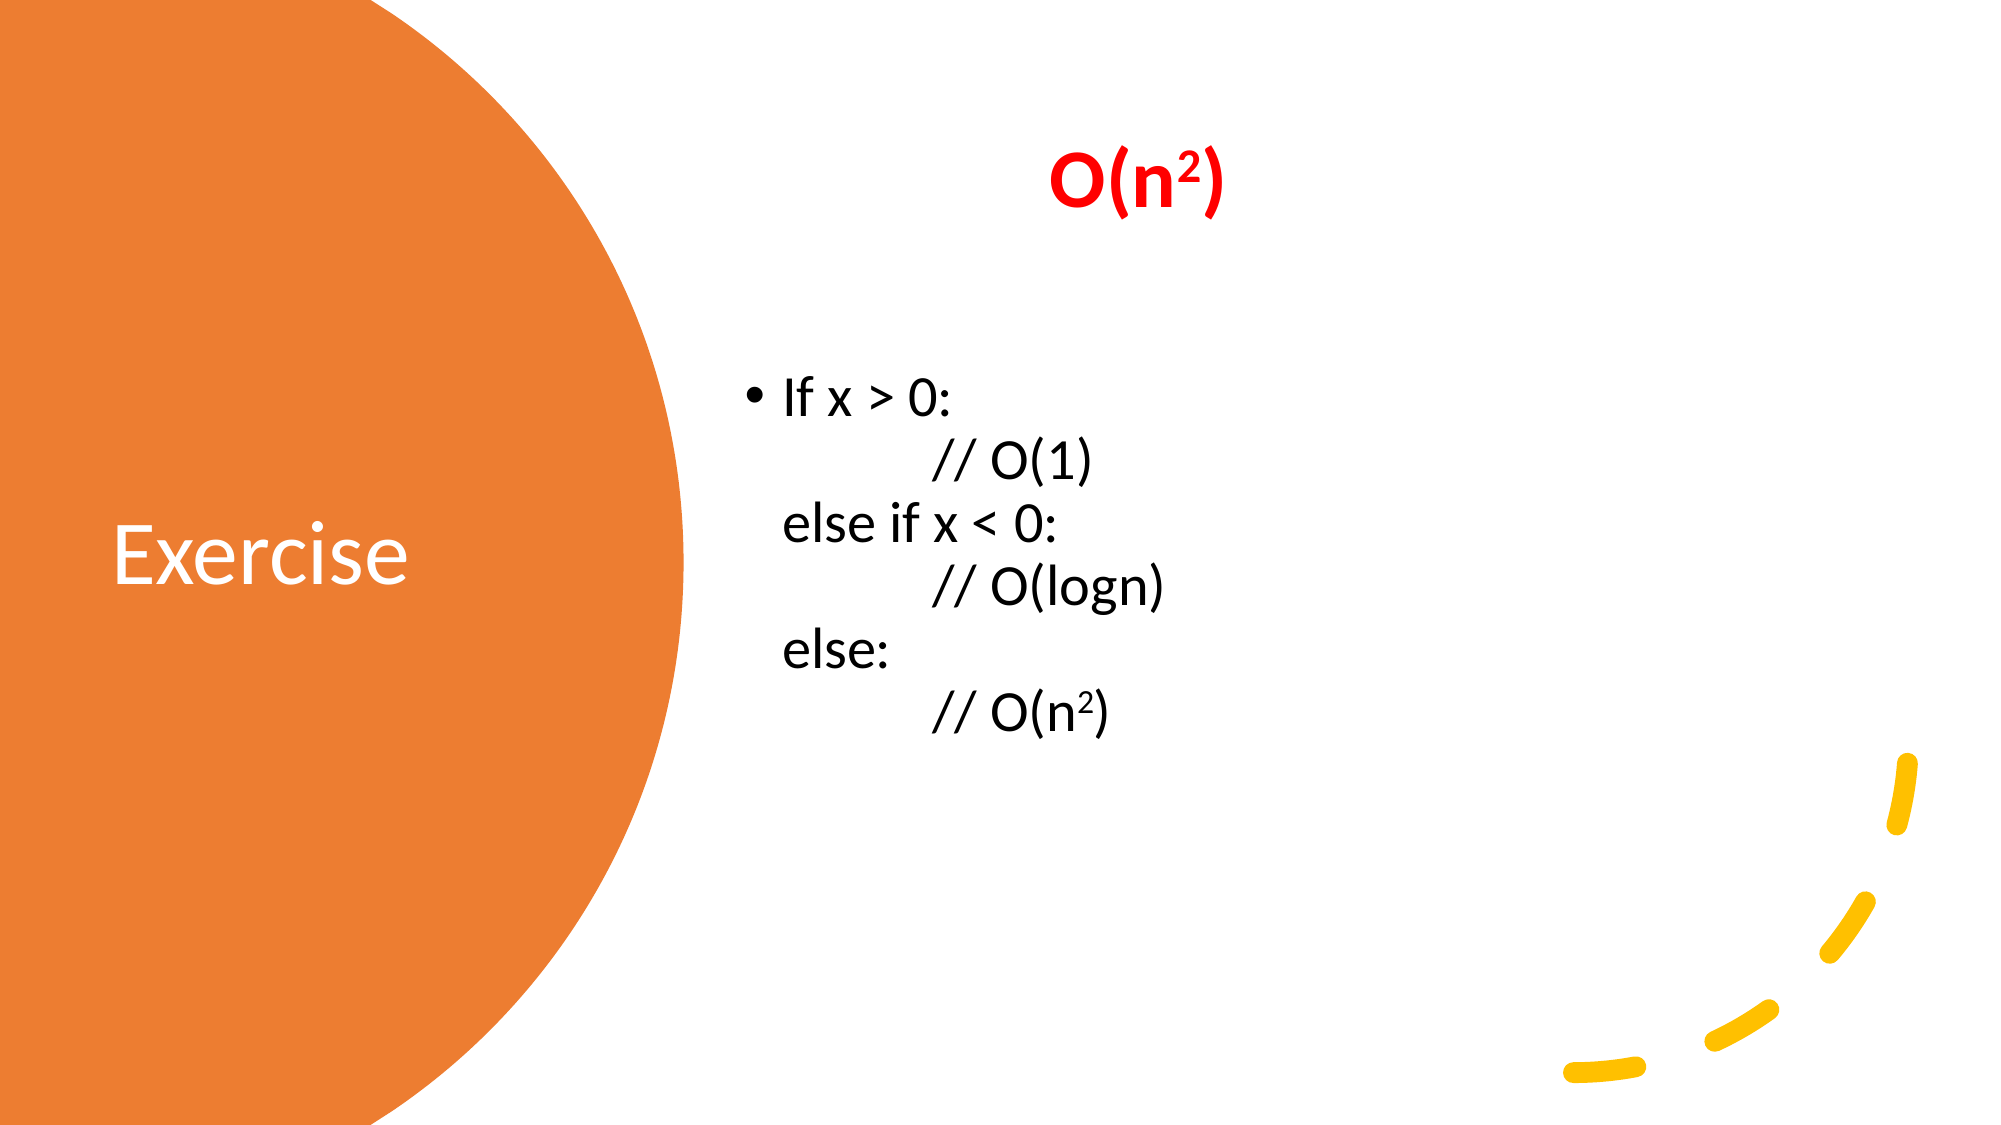

If x > 0:
	// O(1)
else if x < 0:
	// O(logn)
else:
	// O(n2)
O(n2)
# Exercise

29